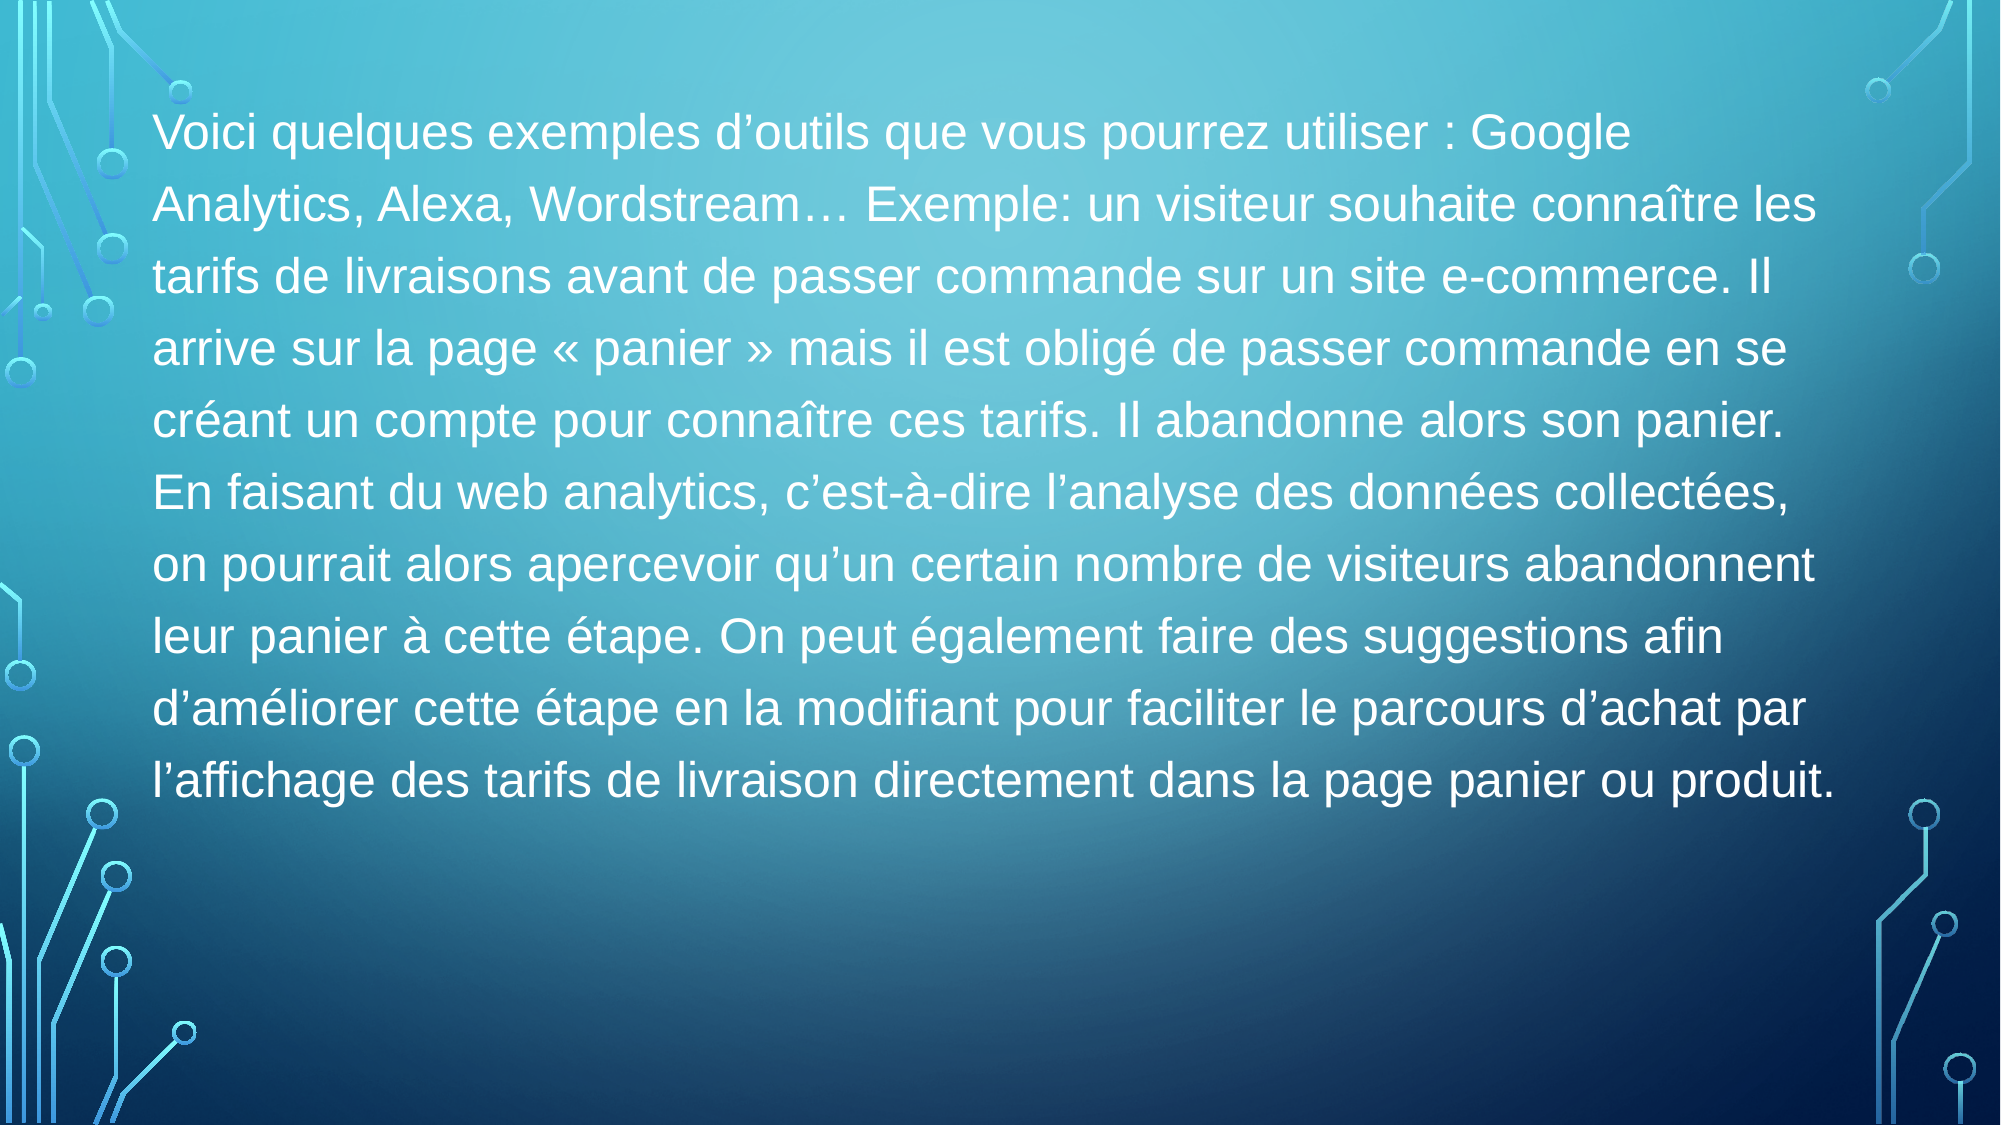

Voici quelques exemples d’outils que vous pourrez utiliser : Google Analytics, Alexa, Wordstream… Exemple: un visiteur souhaite connaître les tarifs de livraisons avant de passer commande sur un site e-commerce. Il arrive sur la page « panier » mais il est obligé de passer commande en se créant un compte pour connaître ces tarifs. Il abandonne alors son panier. En faisant du web analytics, c’est-à-dire l’analyse des données collectées, on pourrait alors apercevoir qu’un certain nombre de visiteurs abandonnent leur panier à cette étape. On peut également faire des suggestions afin d’améliorer cette étape en la modifiant pour faciliter le parcours d’achat par l’affichage des tarifs de livraison directement dans la page panier ou produit.